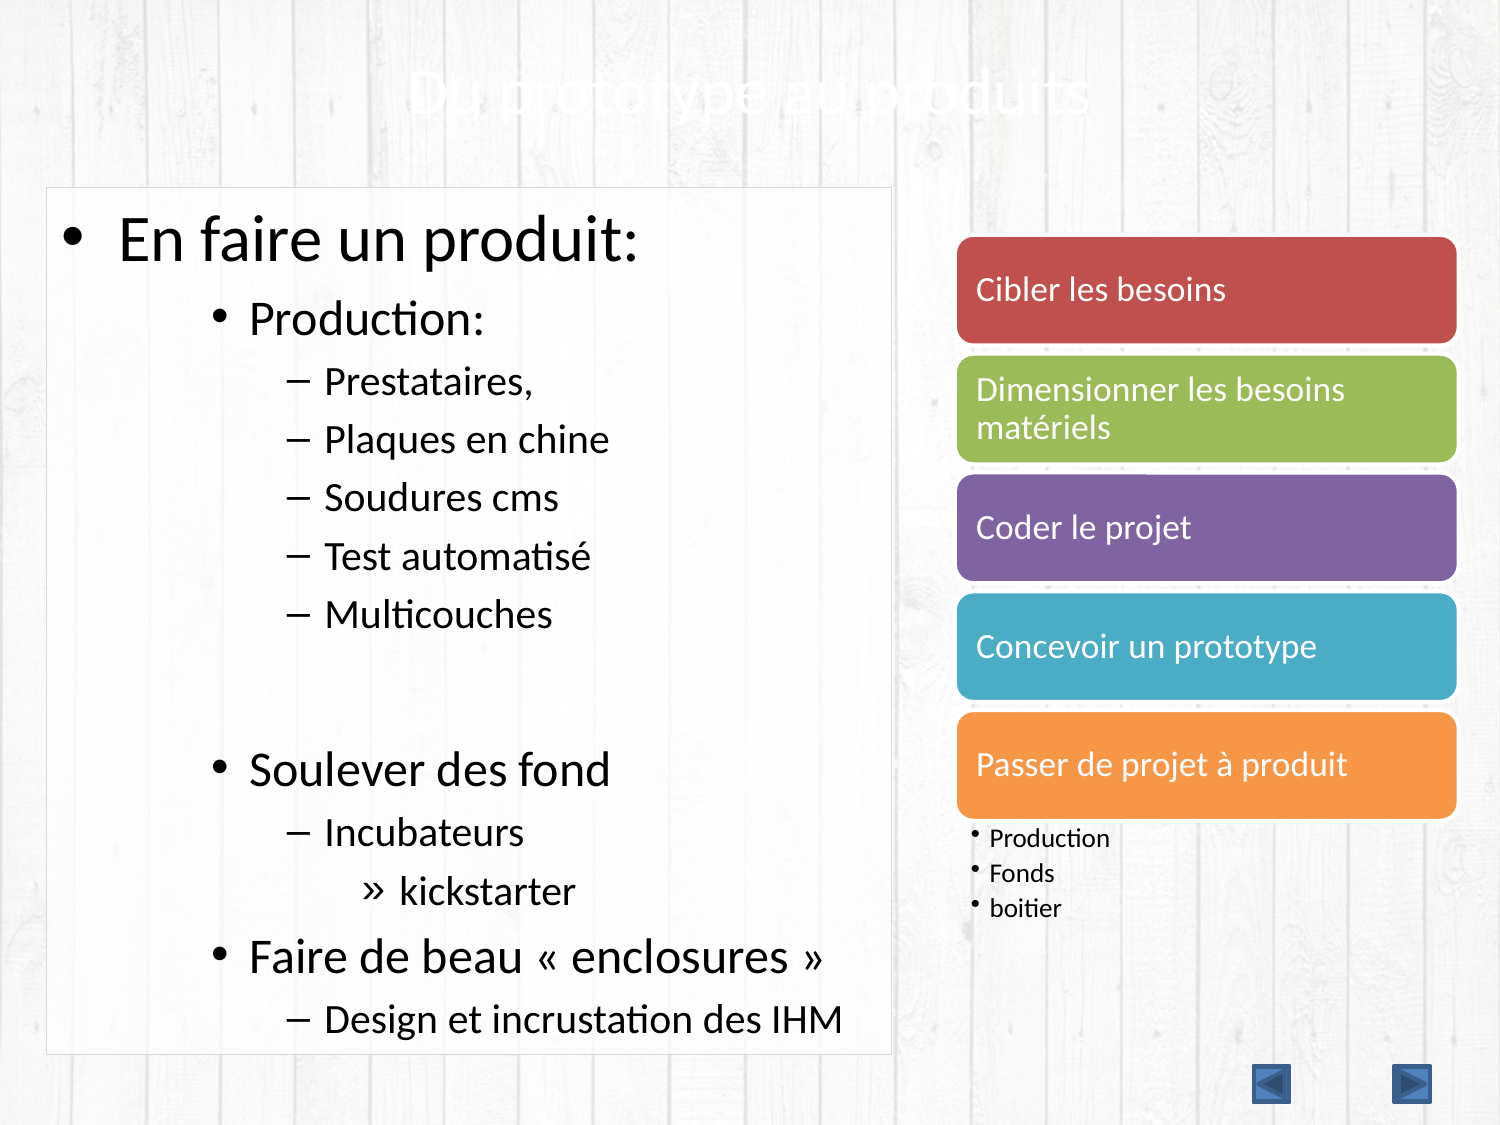

# Du prototype au produits
En faire un produit:
Production:
Prestataires,
Plaques en chine
Soudures cms
Test automatisé
Multicouches

Soulever des fond
Incubateurs
kickstarter
Faire de beau « enclosures »
Design et incrustation des IHM
Cibler les besoins
Dimensionner les besoins matériels
Coder le projet
Concevoir un prototype
Passer de projet à produit
Production
Fonds
boitier